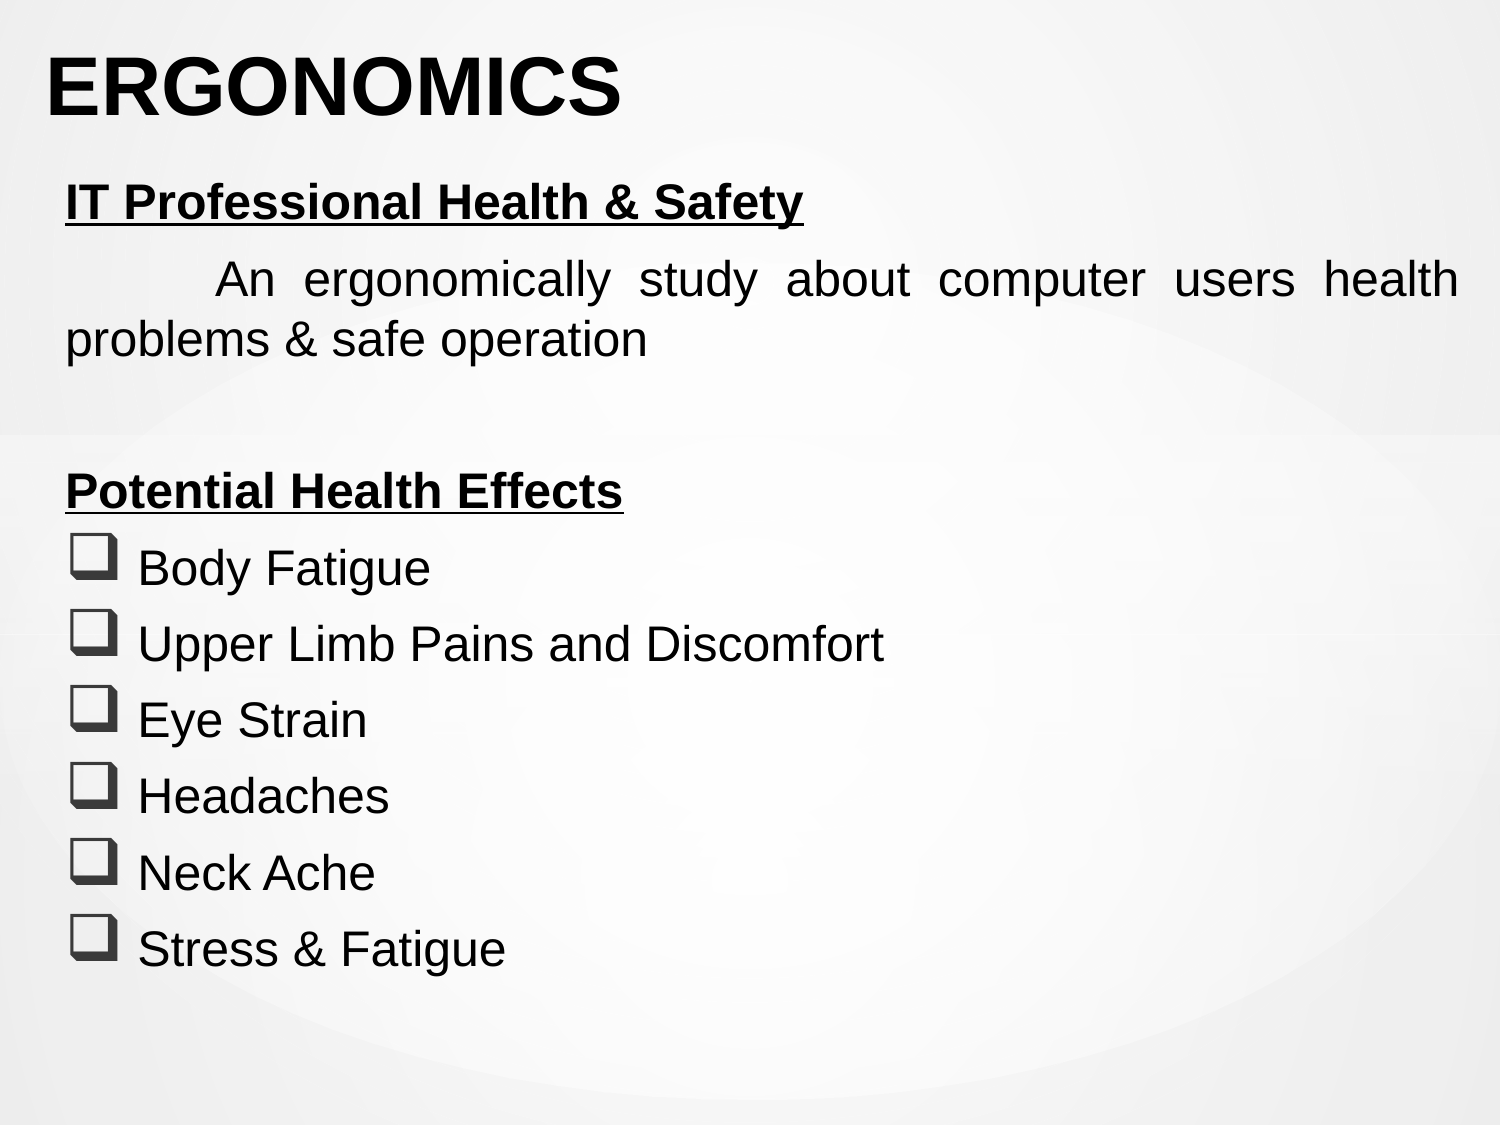

# ERGONOMICS
IT Professional Health & Safety
	An ergonomically study about computer users health problems & safe operation

Potential Health Effects
 Body Fatigue
 Upper Limb Pains and Discomfort
 Eye Strain
 Headaches
 Neck Ache
 Stress & Fatigue